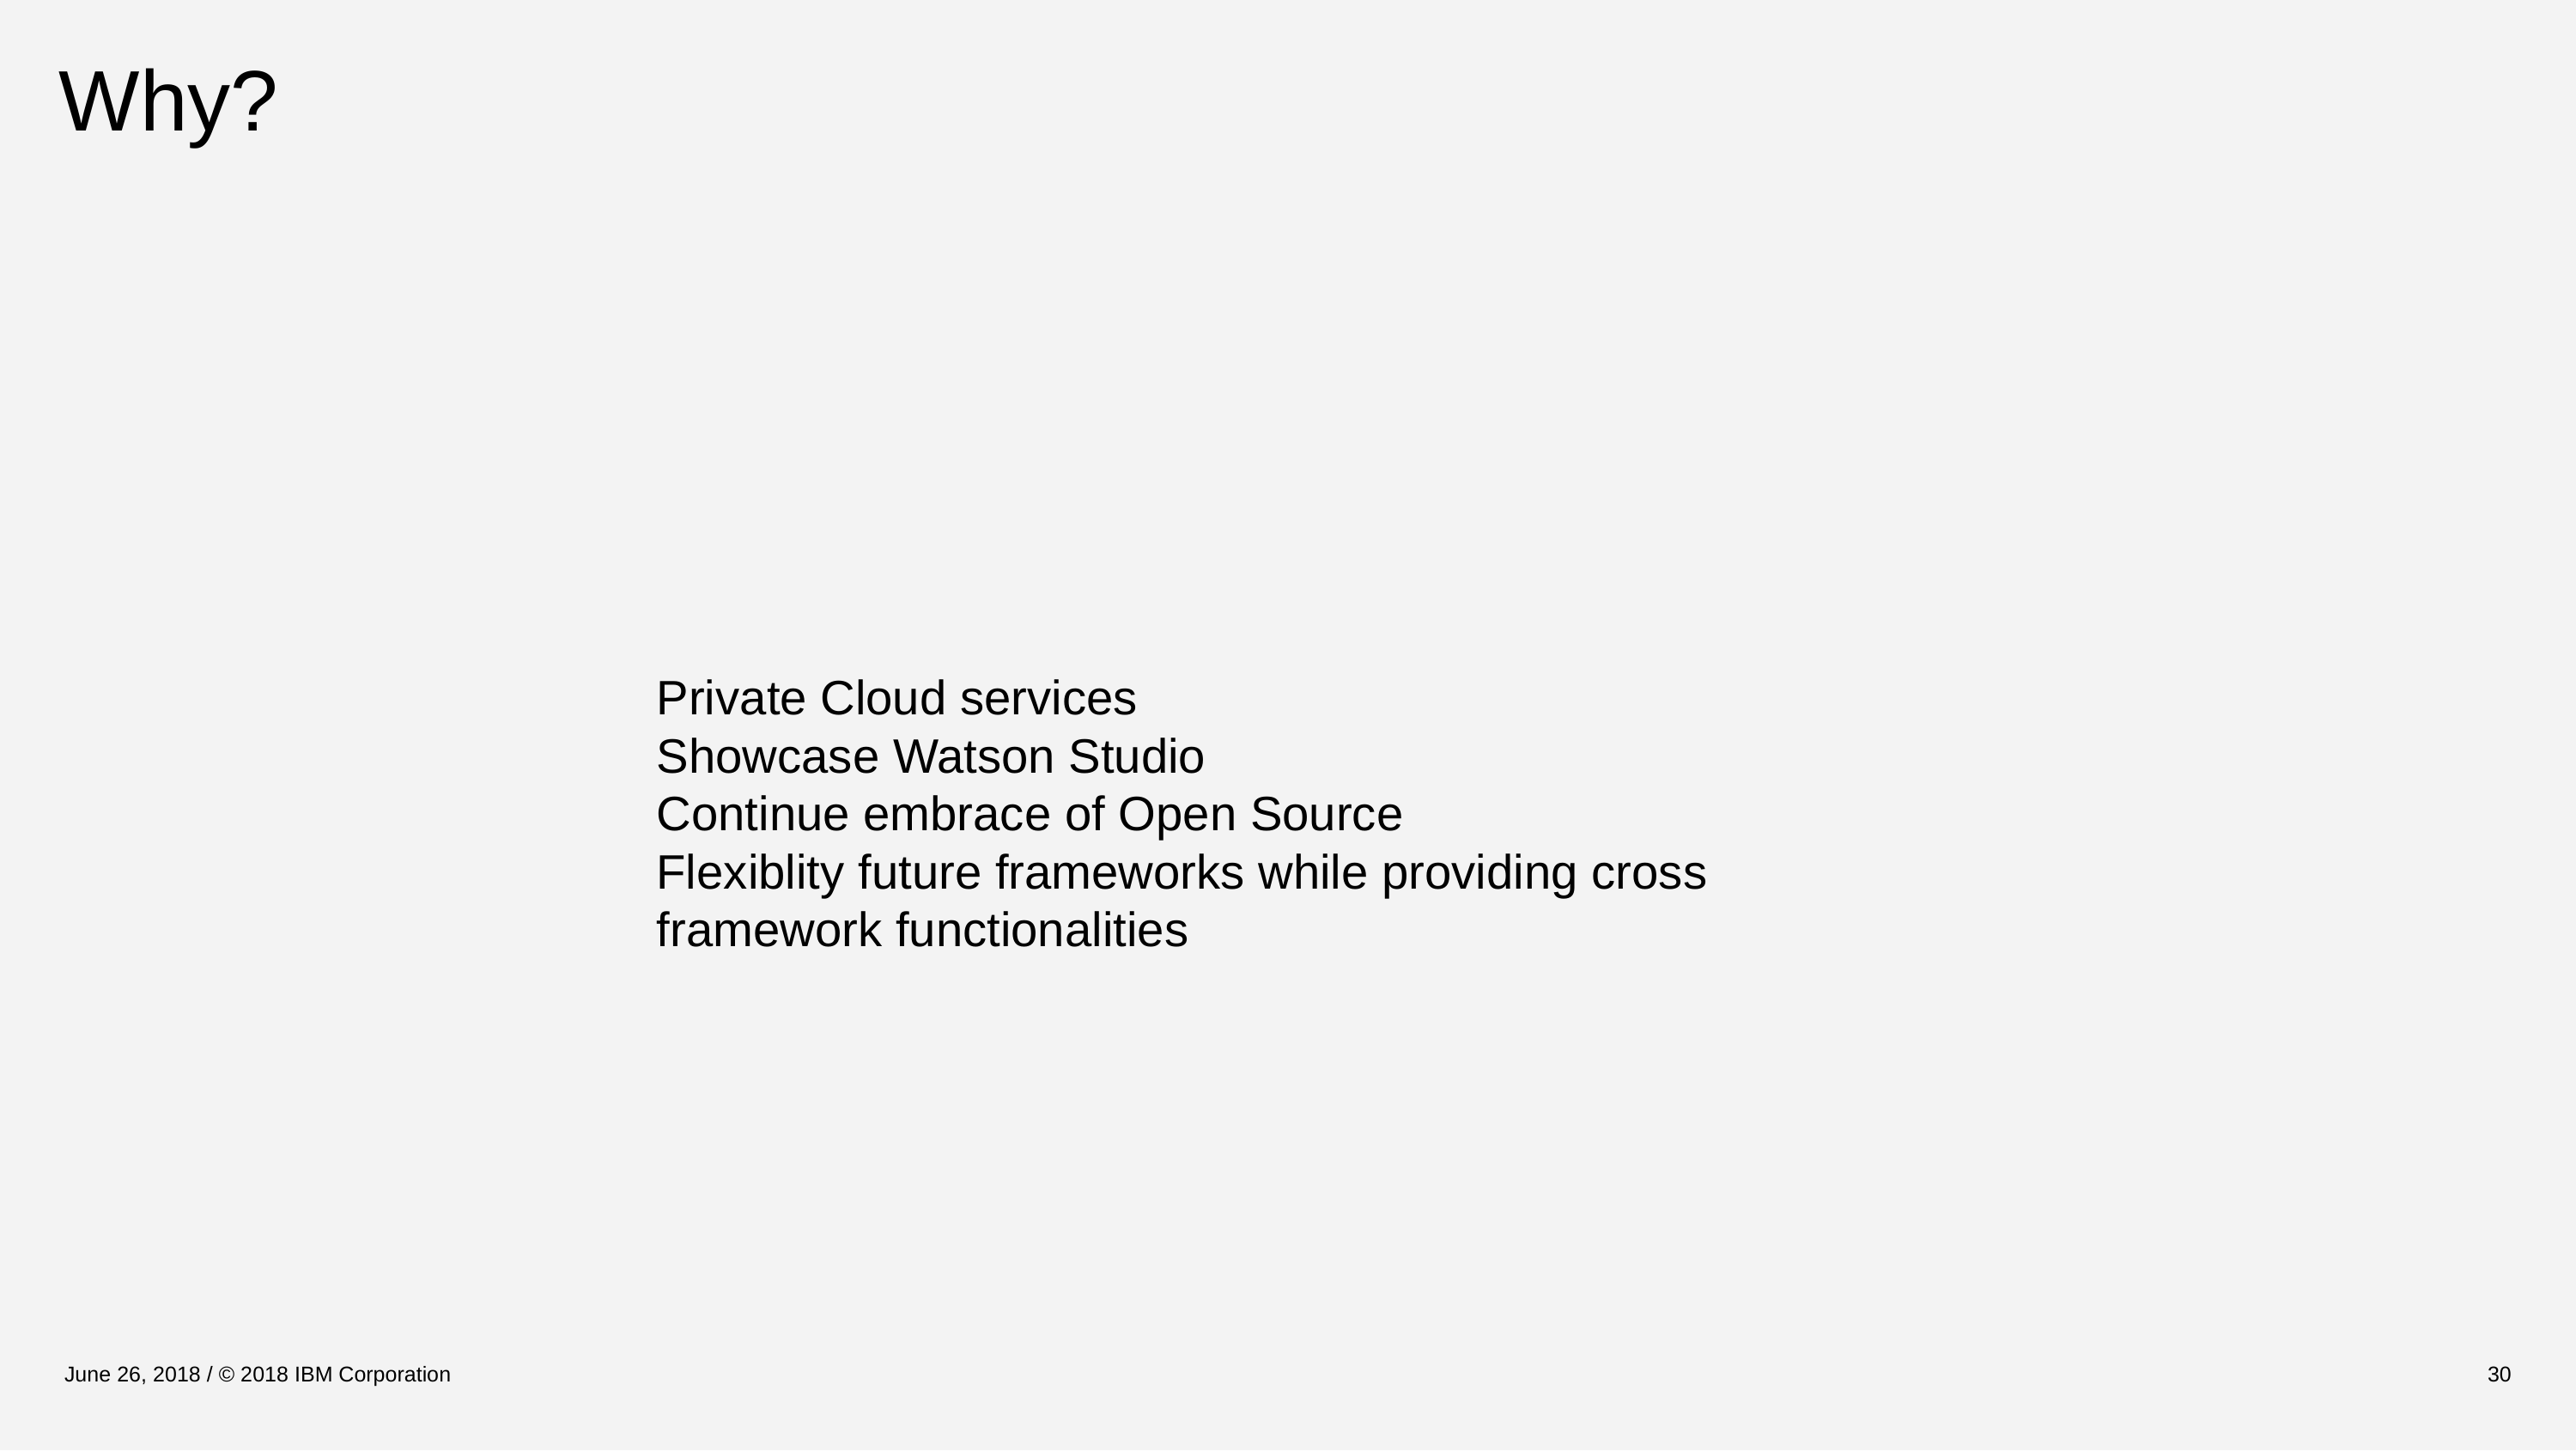

# Why?
Private Cloud services
Showcase Watson Studio
Continue embrace of Open Source
Flexiblity future frameworks while providing cross framework functionalities
June 26, 2018 / © 2018 IBM Corporation
30